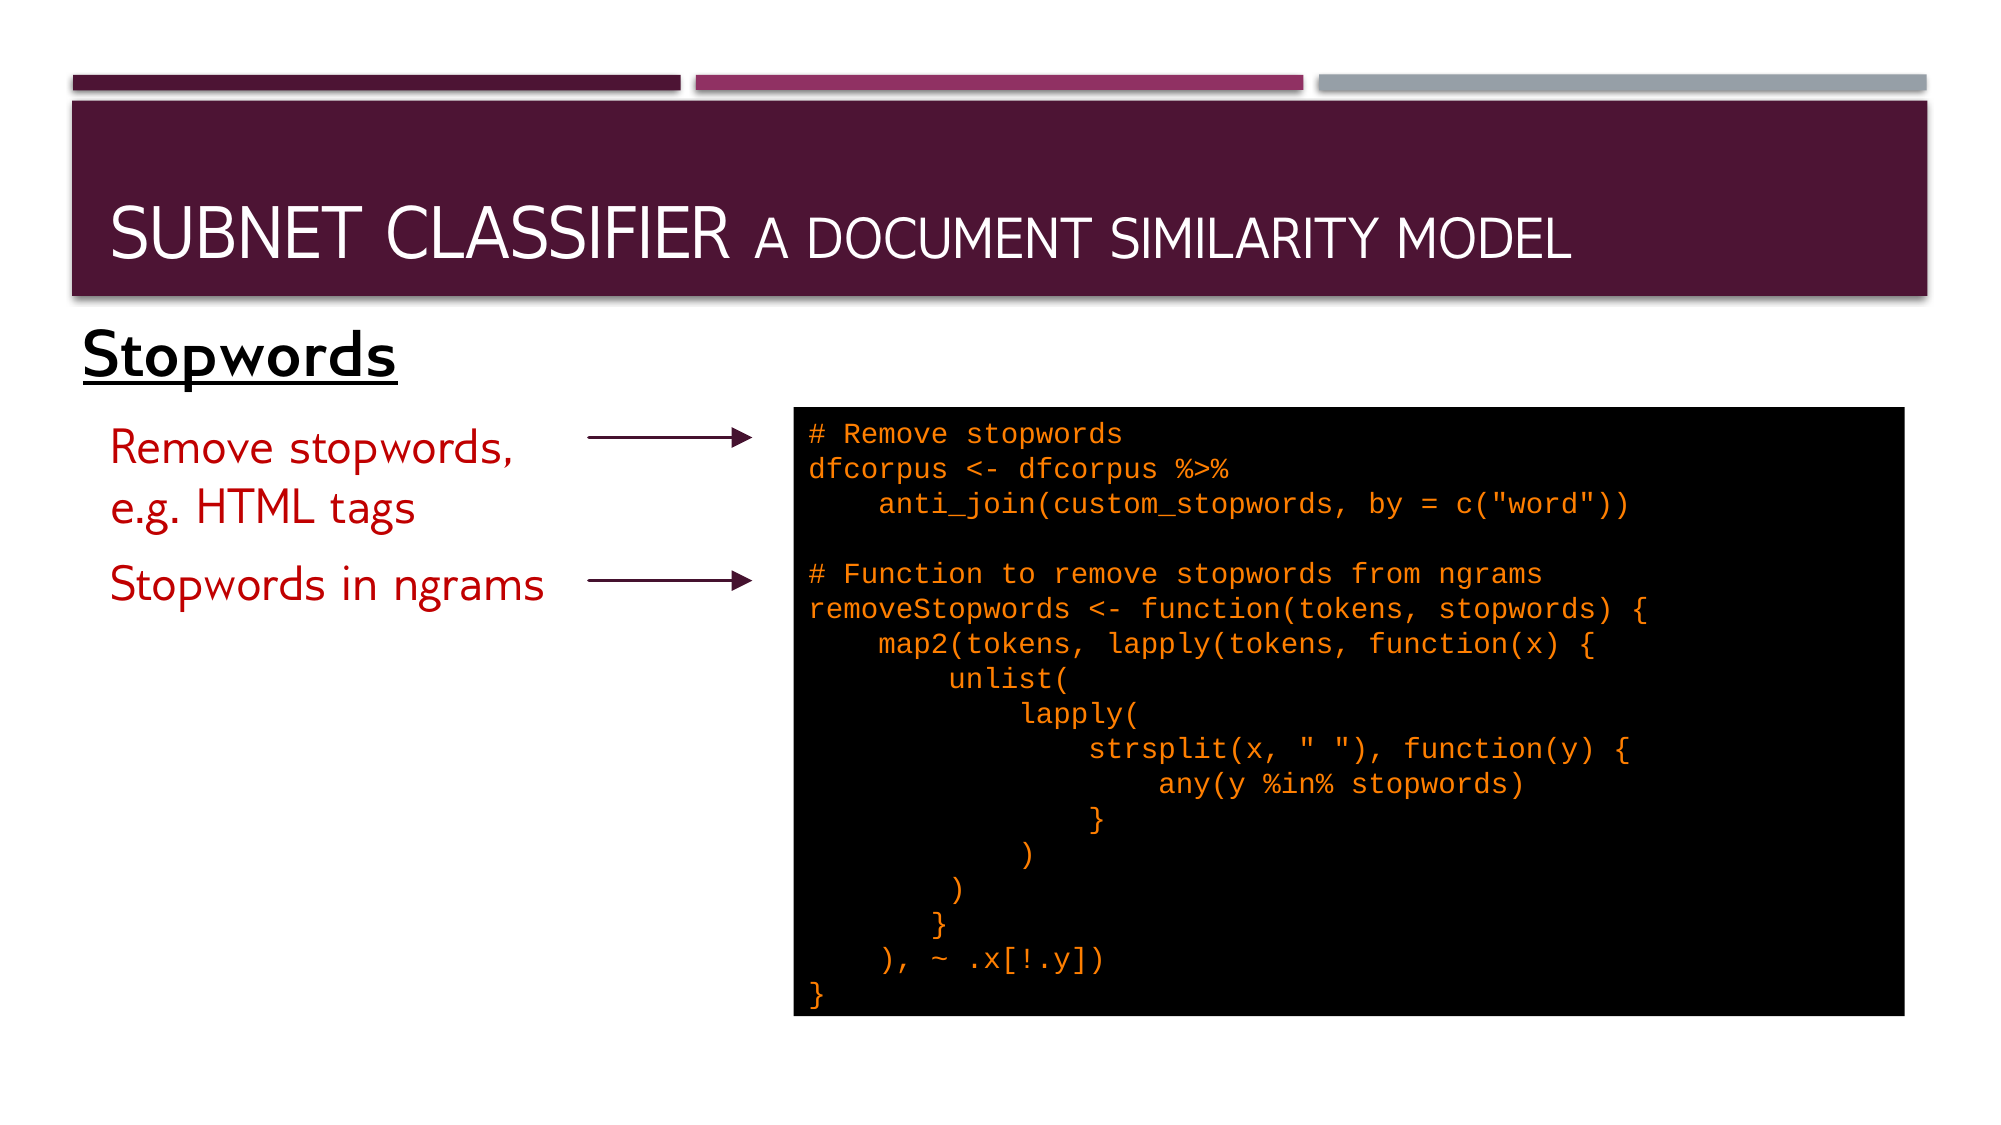

# SUBNET CLASSIFIER A document similarity model
Stopwords
Remove stopwords,
e.g. HTML tags
# Remove stopwords
dfcorpus <- dfcorpus %>%
    anti_join(custom_stopwords, by = c("word"))

# Function to remove stopwords from ngrams
removeStopwords <- function(tokens, stopwords) {
    map2(tokens, lapply(tokens, function(x) {
        unlist(
            lapply(
                strsplit(x, " "), function(y) {
                    any(y %in% stopwords)
                }
            )
        )
       }
    ), ~ .x[!.y])
}
Stopwords in ngrams